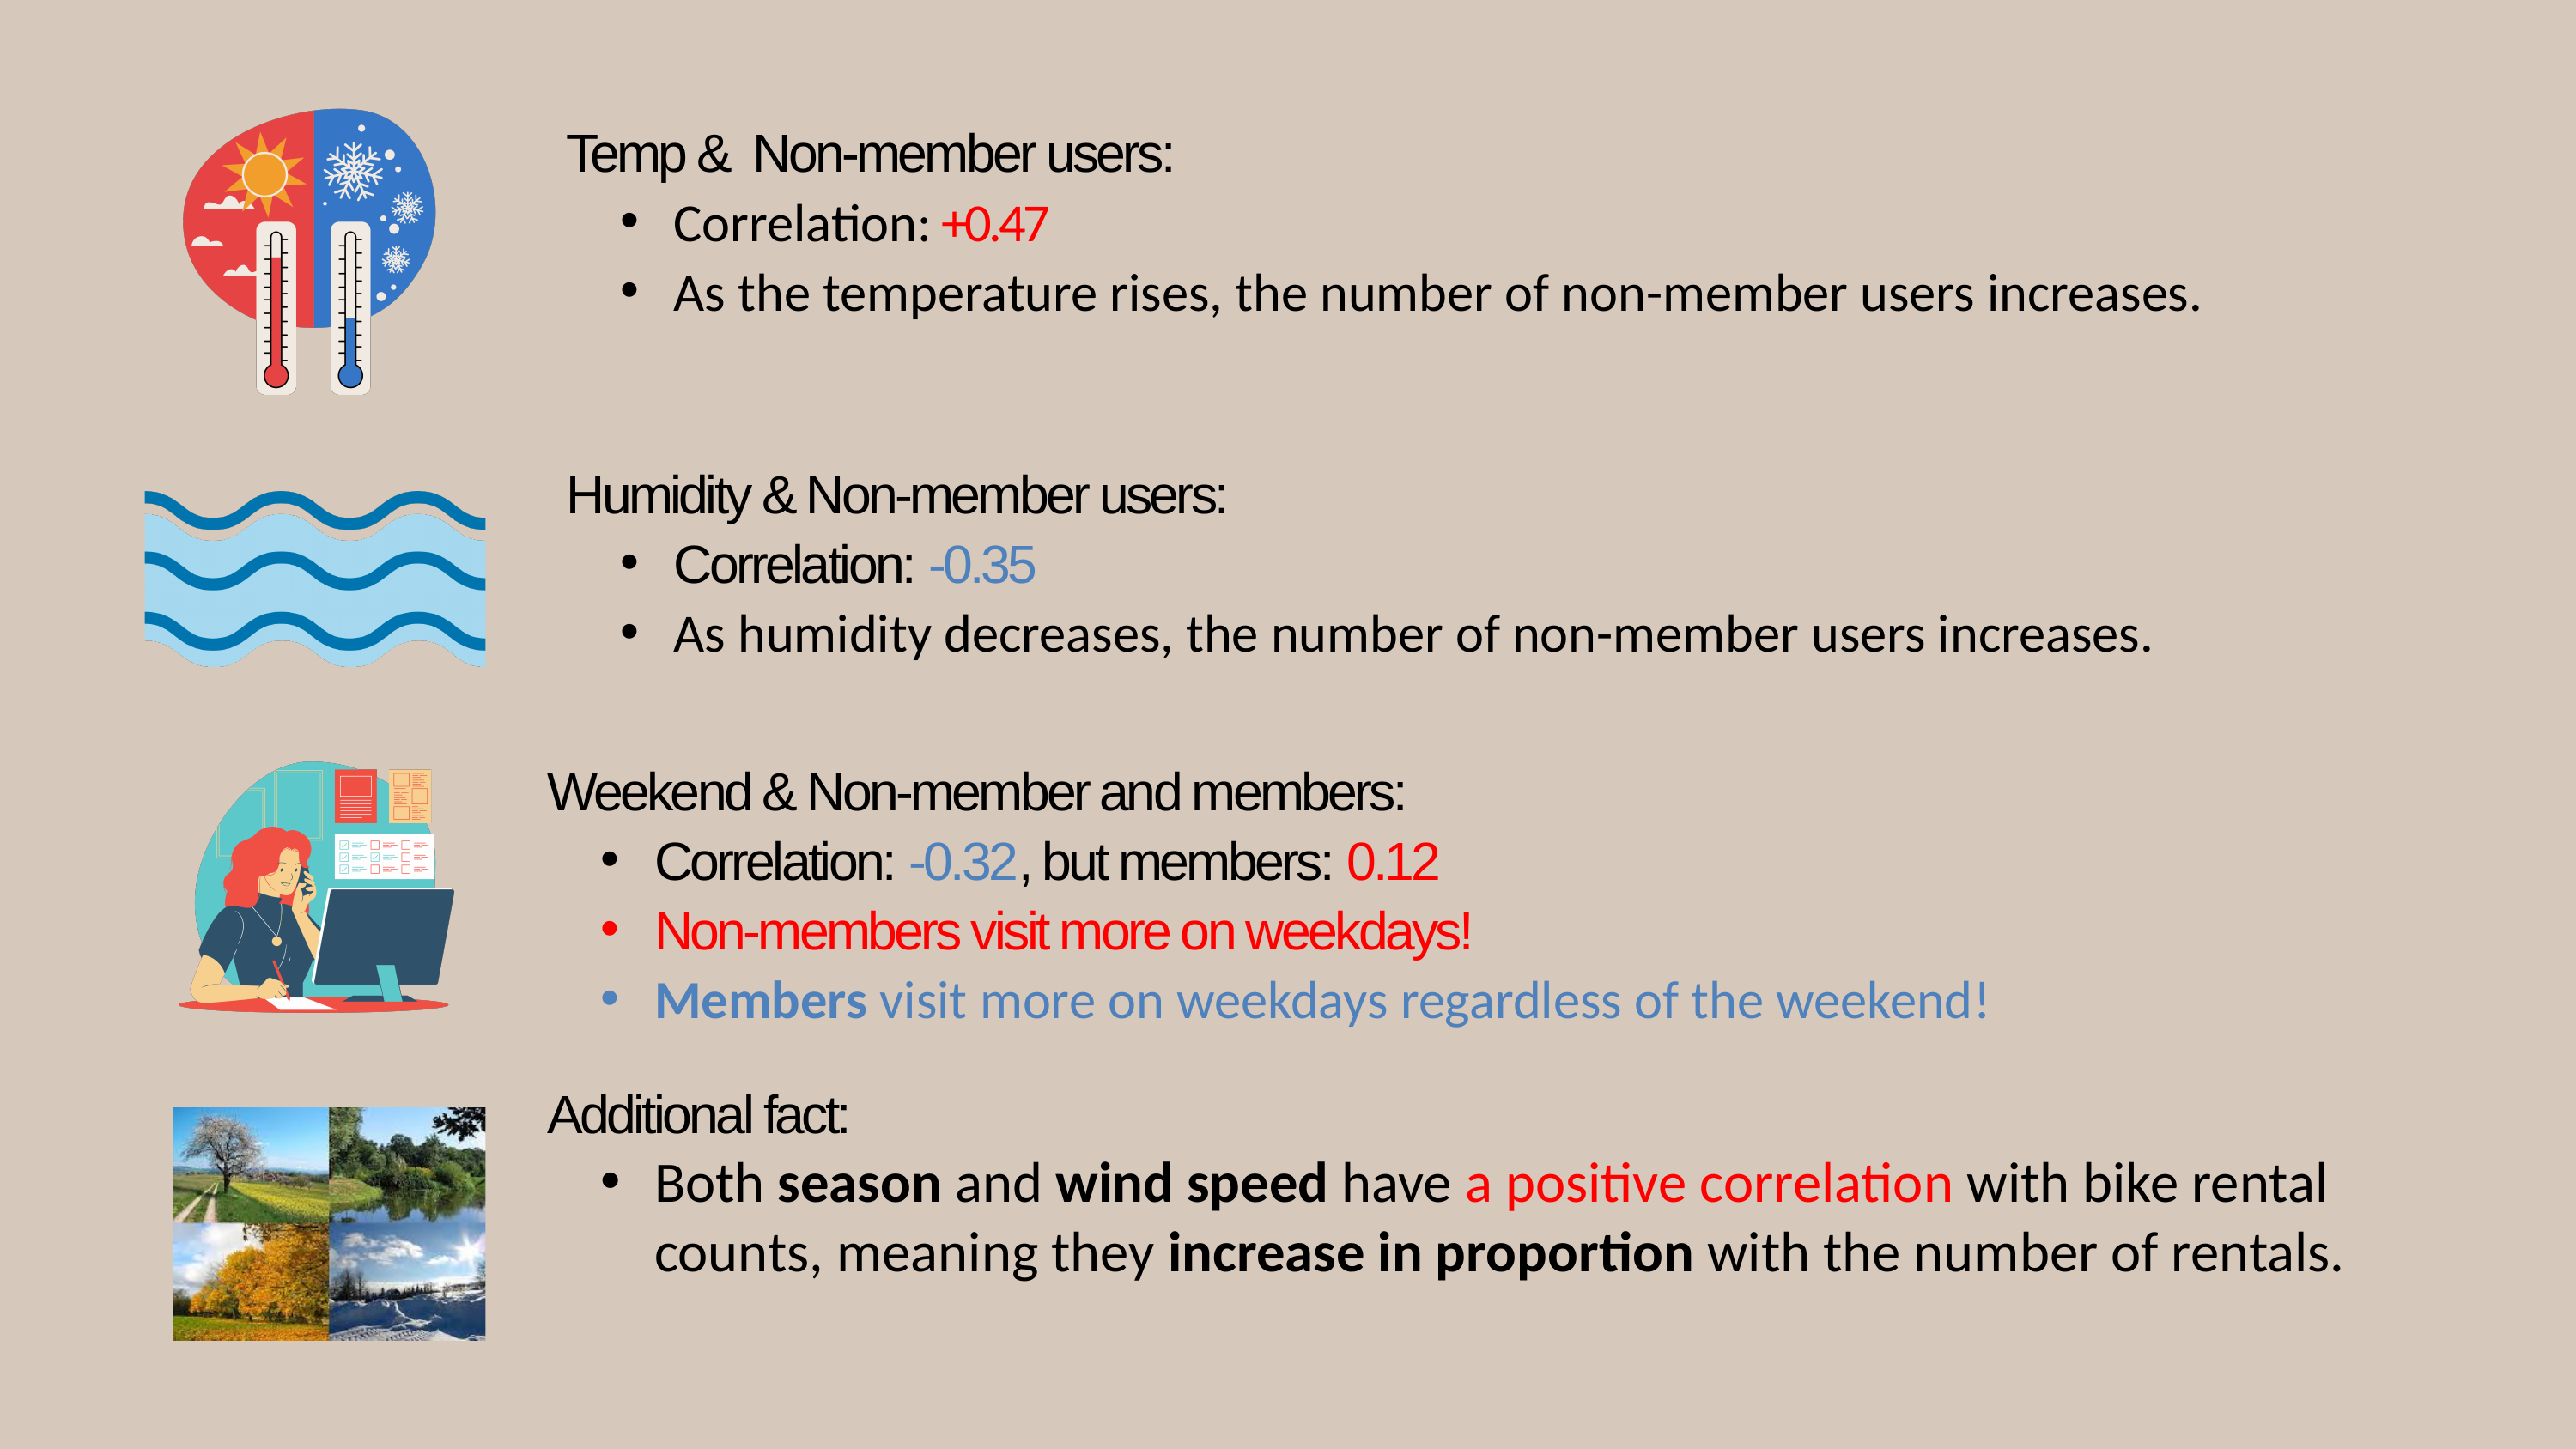

Temp &  Non-member users:
Correlation: +0.47
As the temperature rises, the number of non-member users increases.

Humidity & Non-member users:
Correlation: -0.35
As humidity decreases, the number of non-member users increases.

Weekend & Non-member and members:
Correlation: -0.32, but members: 0.12
Non-members visit more on weekdays!
Members visit more on weekdays regardless of the weekend!

Additional fact:
Both season and wind speed have a positive correlation with bike rental counts, meaning they increase in proportion with the number of rentals.